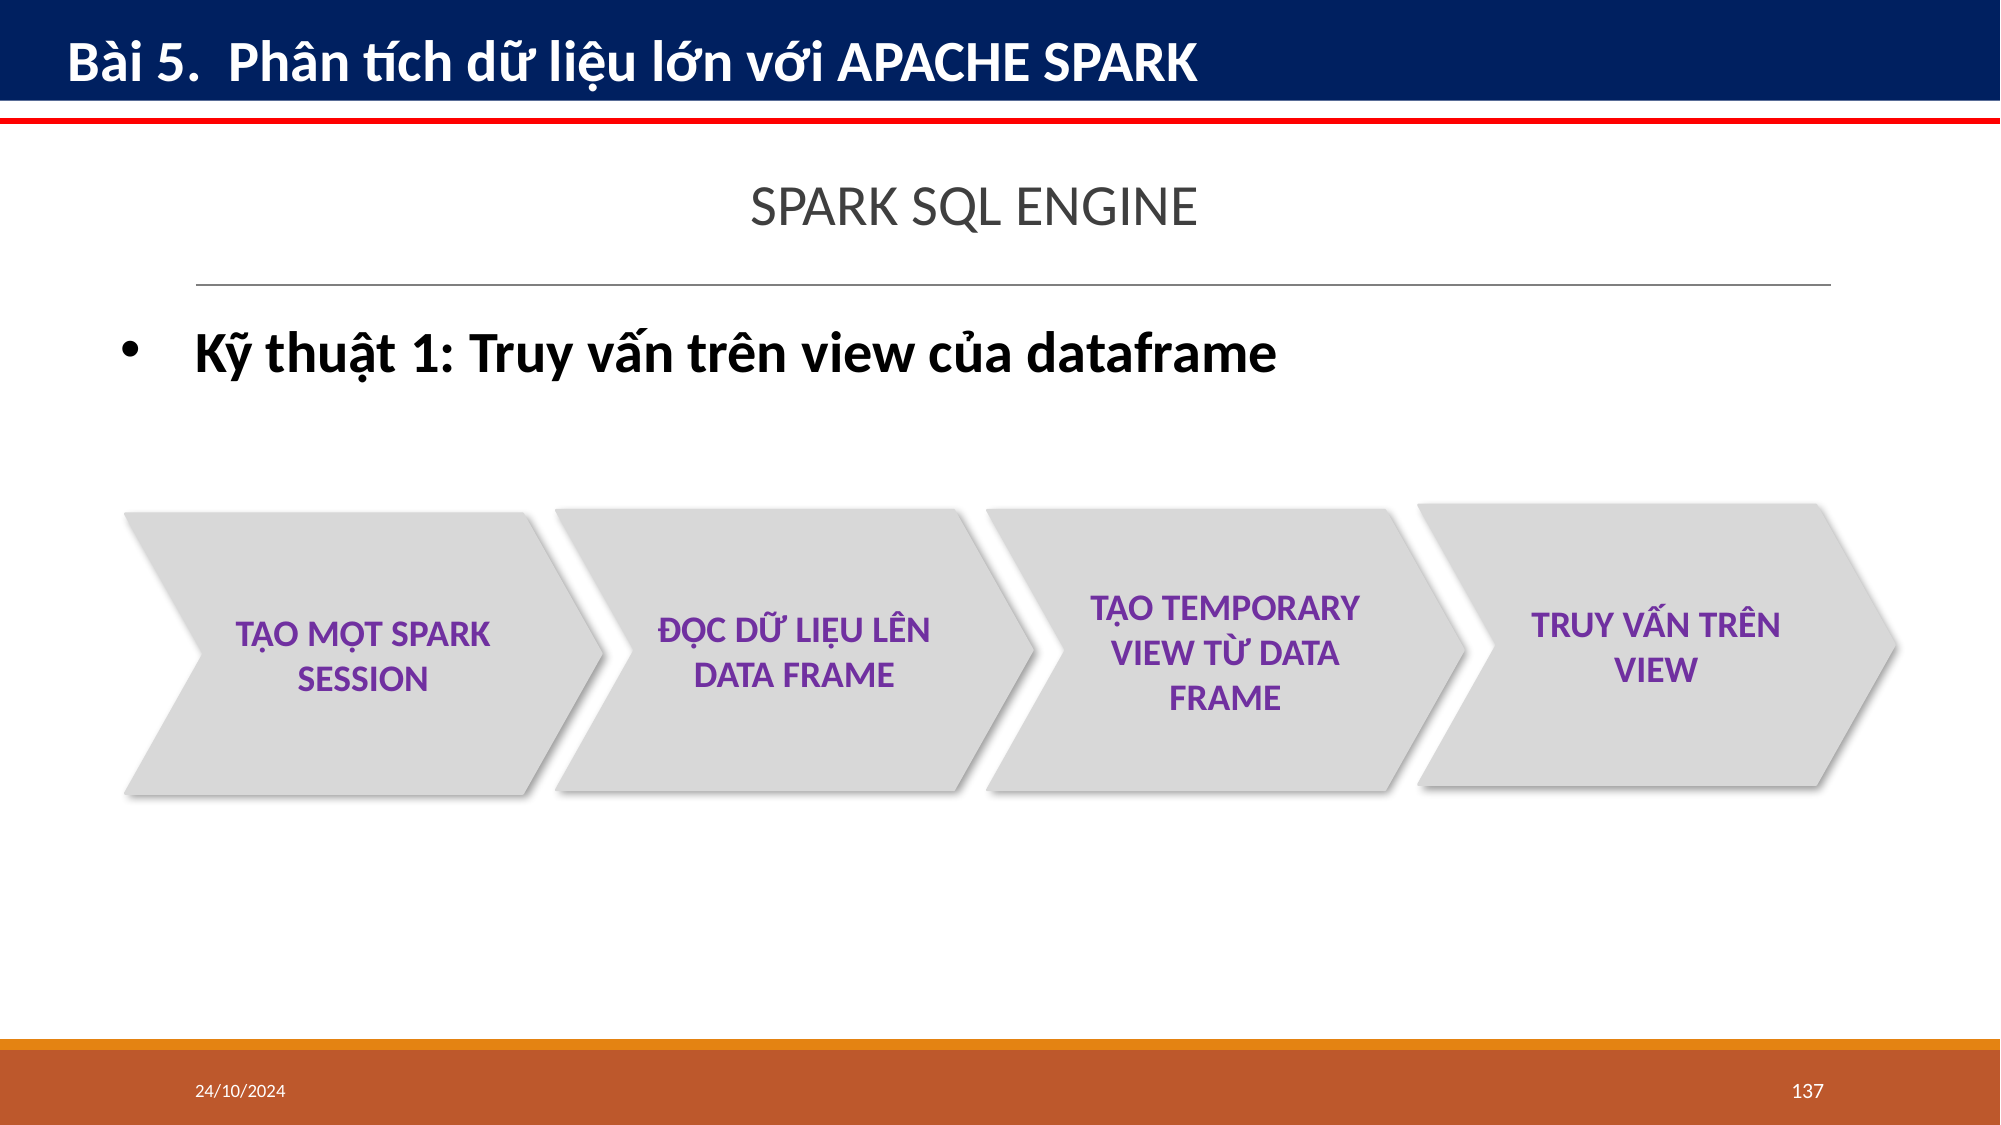

Bài 5.  Phân tích dữ liệu lớn với APACHE SPARK
SPARK SQL ENGINE
Kỹ thuật 1: Truy vấn trên view của dataframe
TRUY VẤN TRÊN VIEW
TẠO TEMPORARY VIEW TỪ DATA FRAME
ĐỌC DỮ LIỆU LÊN DATA FRAME
TẠO MỘT SPARK SESSION
24/10/2024
137